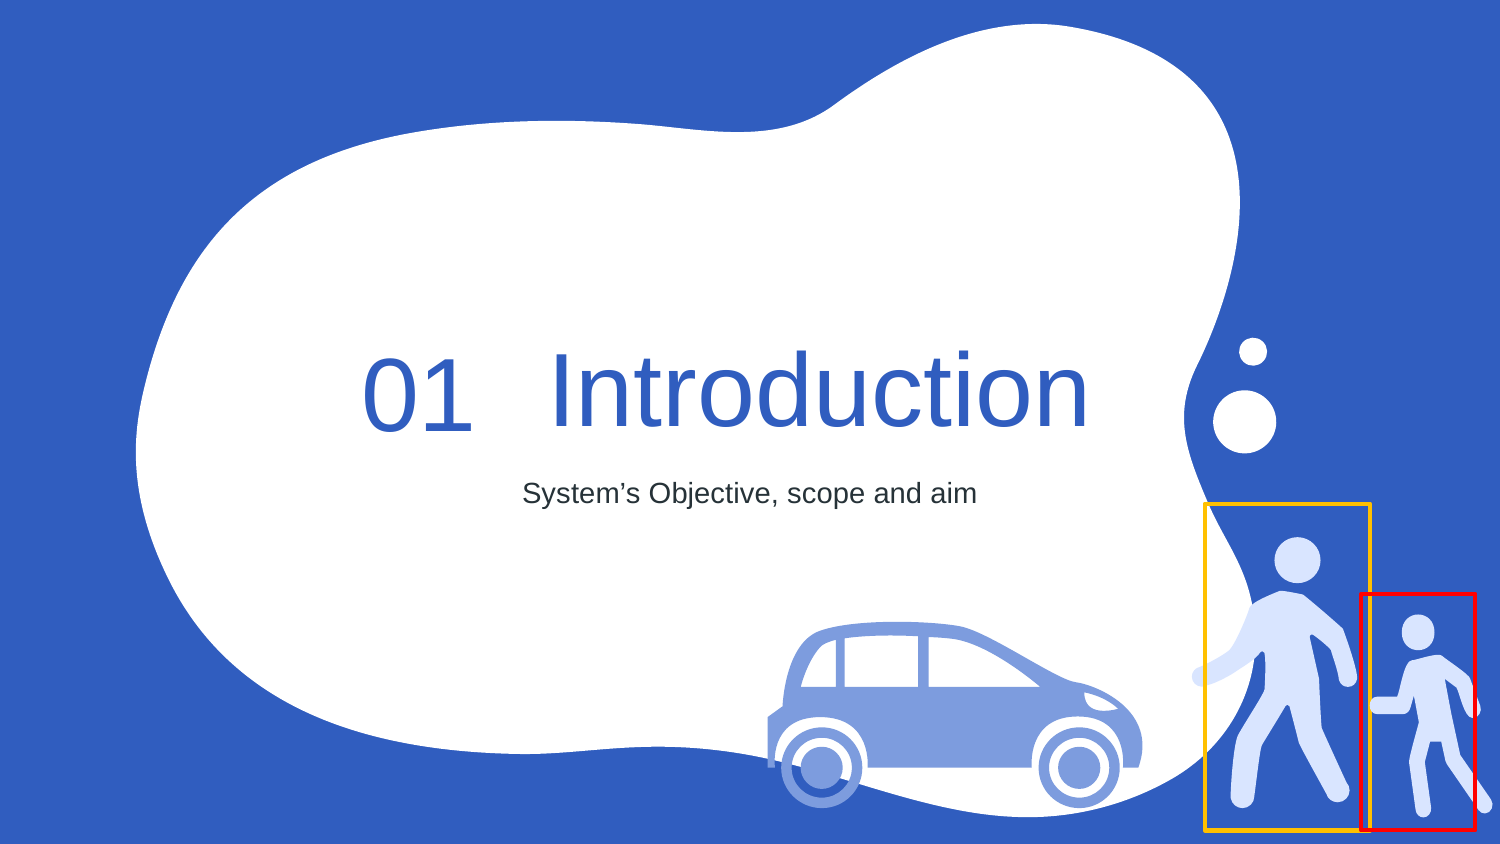

System’s Objectives
# Introduction
01
System’s Objective, scope and aim